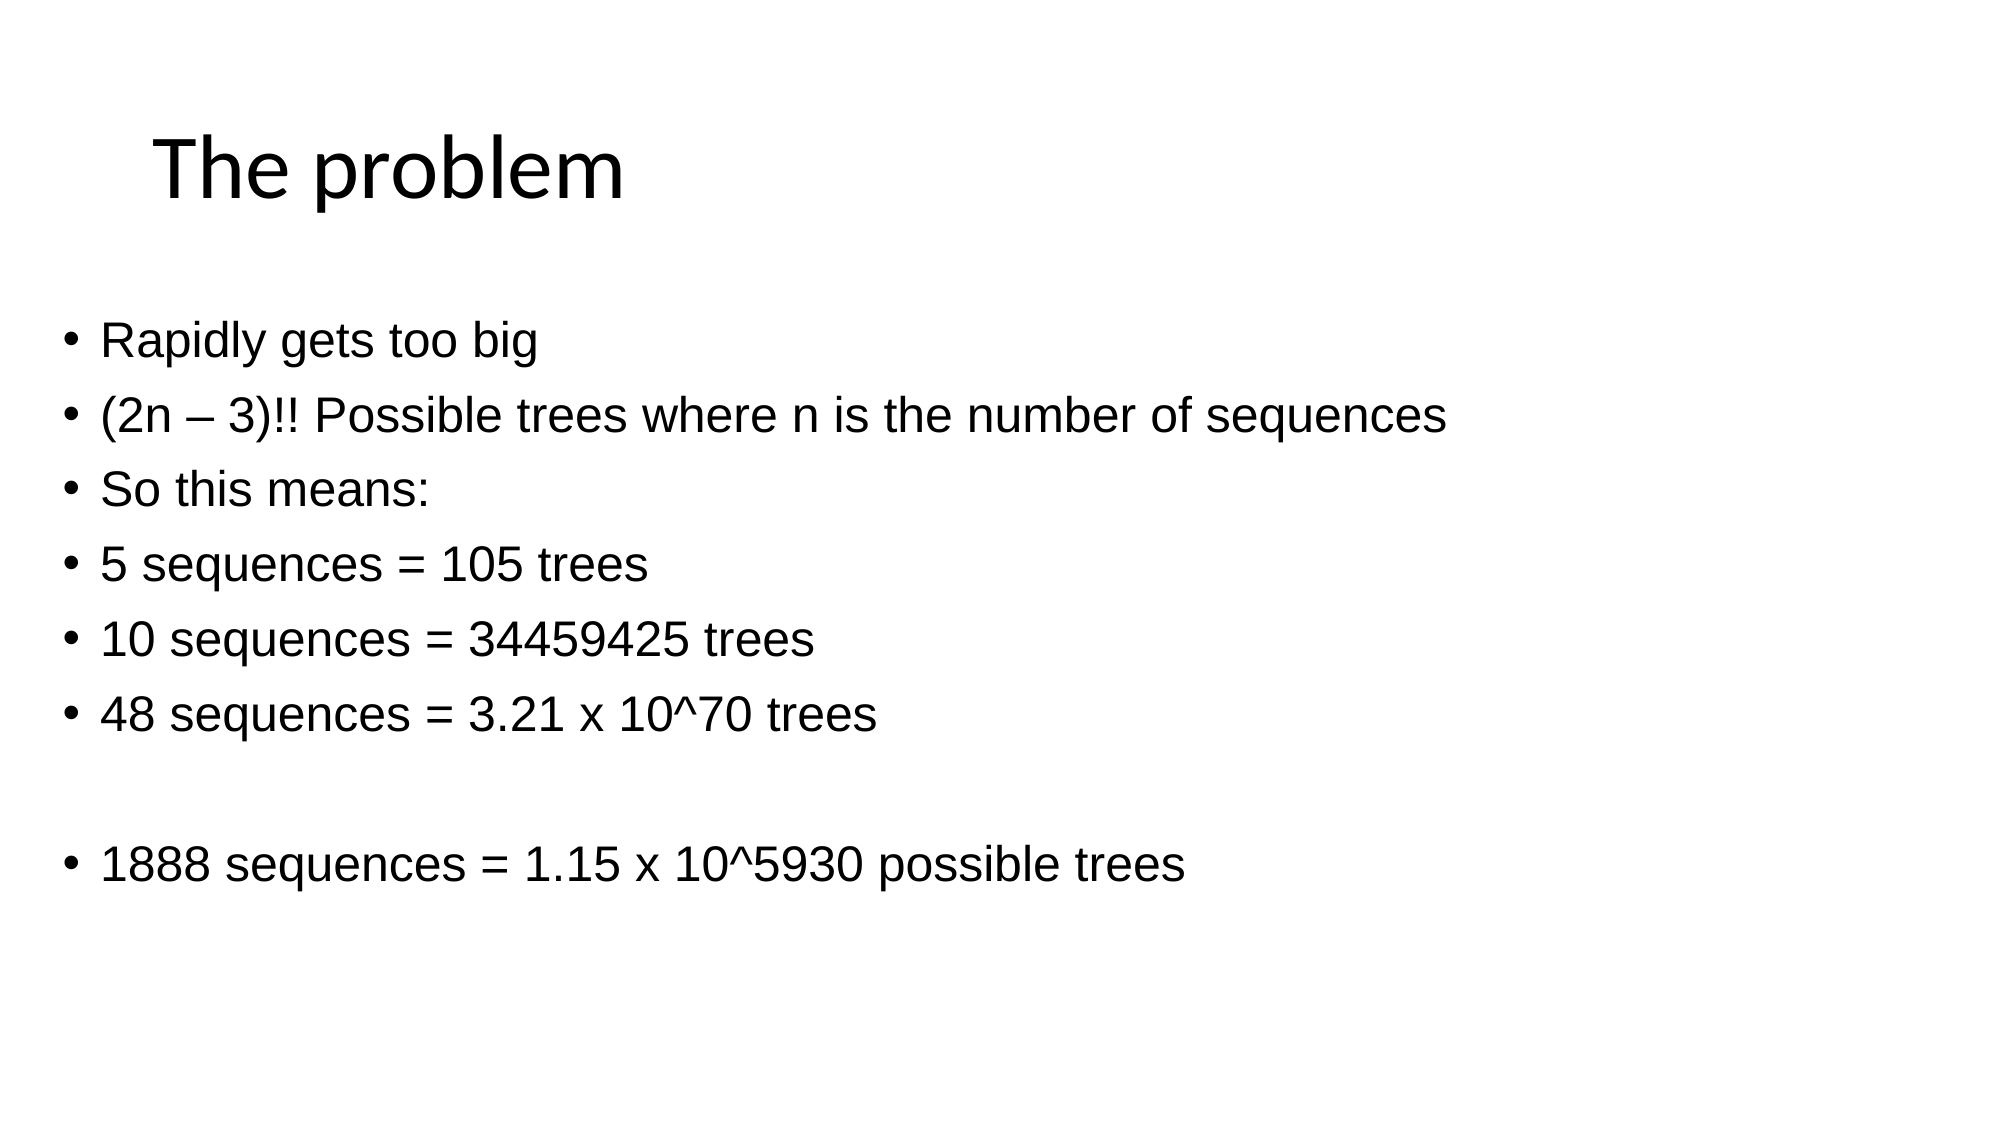

# The problem
Rapidly gets too big
(2n – 3)!! Possible trees where n is the number of sequences
So this means:
5 sequences = 105 trees
10 sequences = 34459425 trees
48 sequences = 3.21 x 10^70 trees

1888 sequences = 1.15 x 10^5930 possible trees